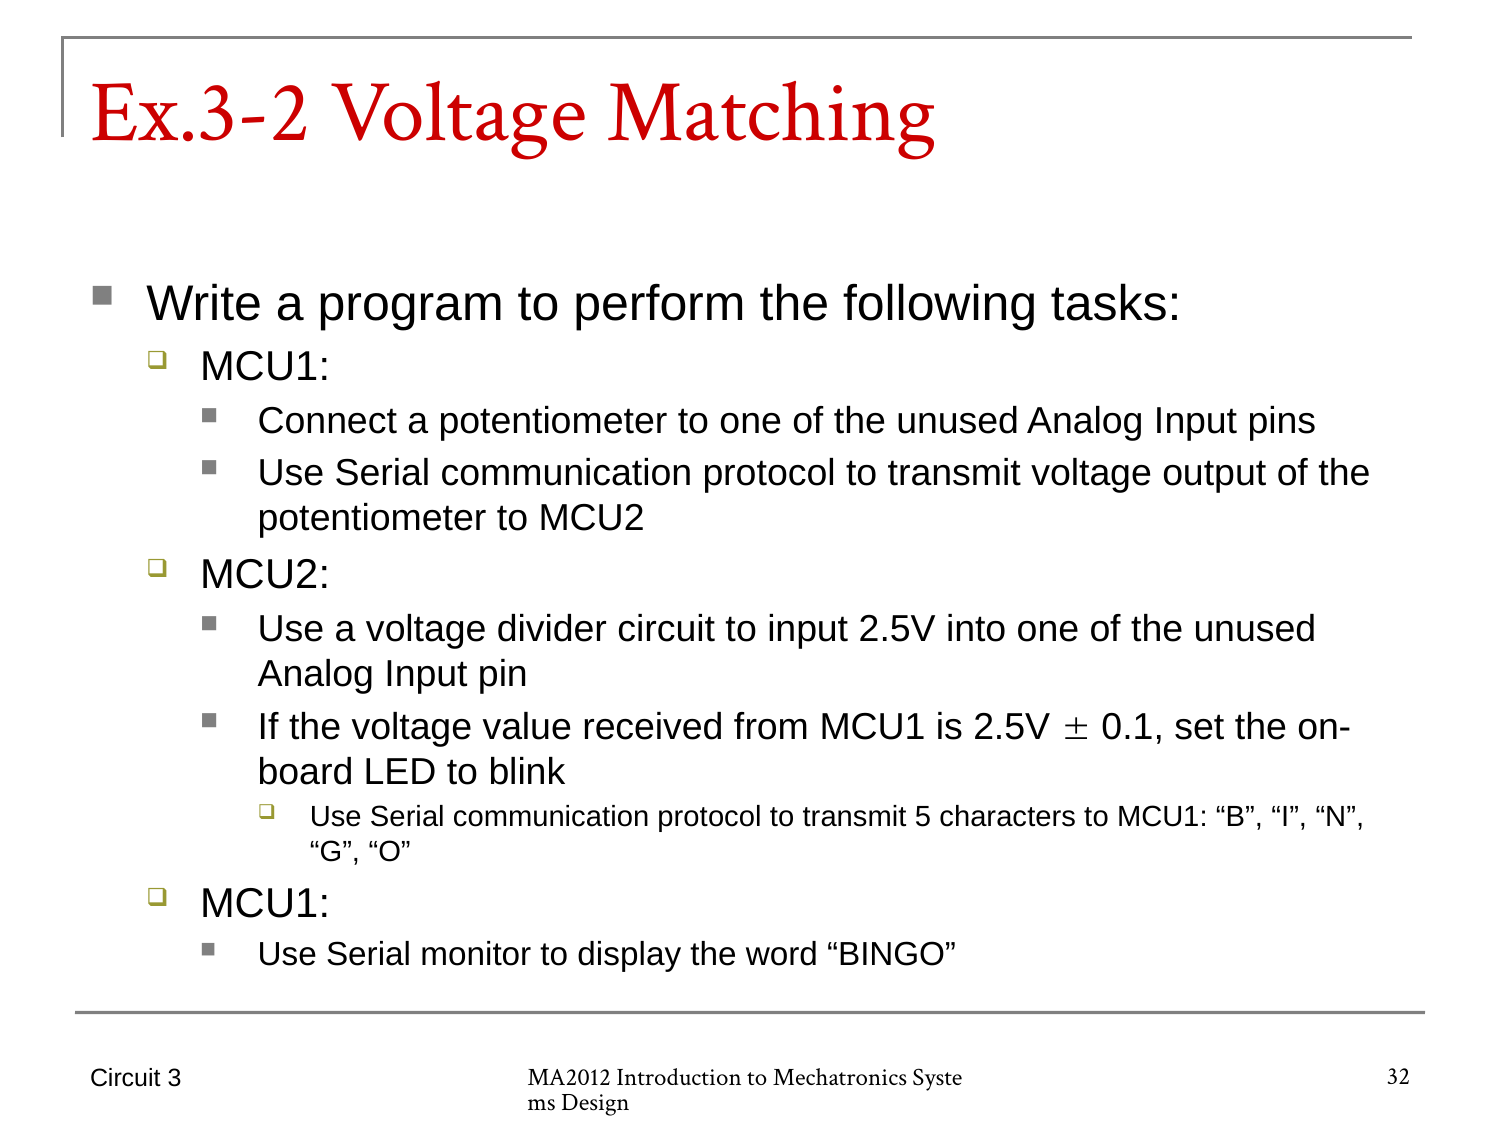

# Ex.3-2 Voltage Matching
Write a program to perform the following tasks:
MCU1:
Connect a potentiometer to one of the unused Analog Input pins
Use Serial communication protocol to transmit voltage output of the potentiometer to MCU2
MCU2:
Use a voltage divider circuit to input 2.5V into one of the unused Analog Input pin
If the voltage value received from MCU1 is 2.5V ± 0.1, set the on-board LED to blink
Use Serial communication protocol to transmit 5 characters to MCU1: “B”, “I”, “N”, “G”, “O”
MCU1:
Use Serial monitor to display the word “BINGO”

Circuit 3
32
MA2012 Introduction to Mechatronics Systems Design